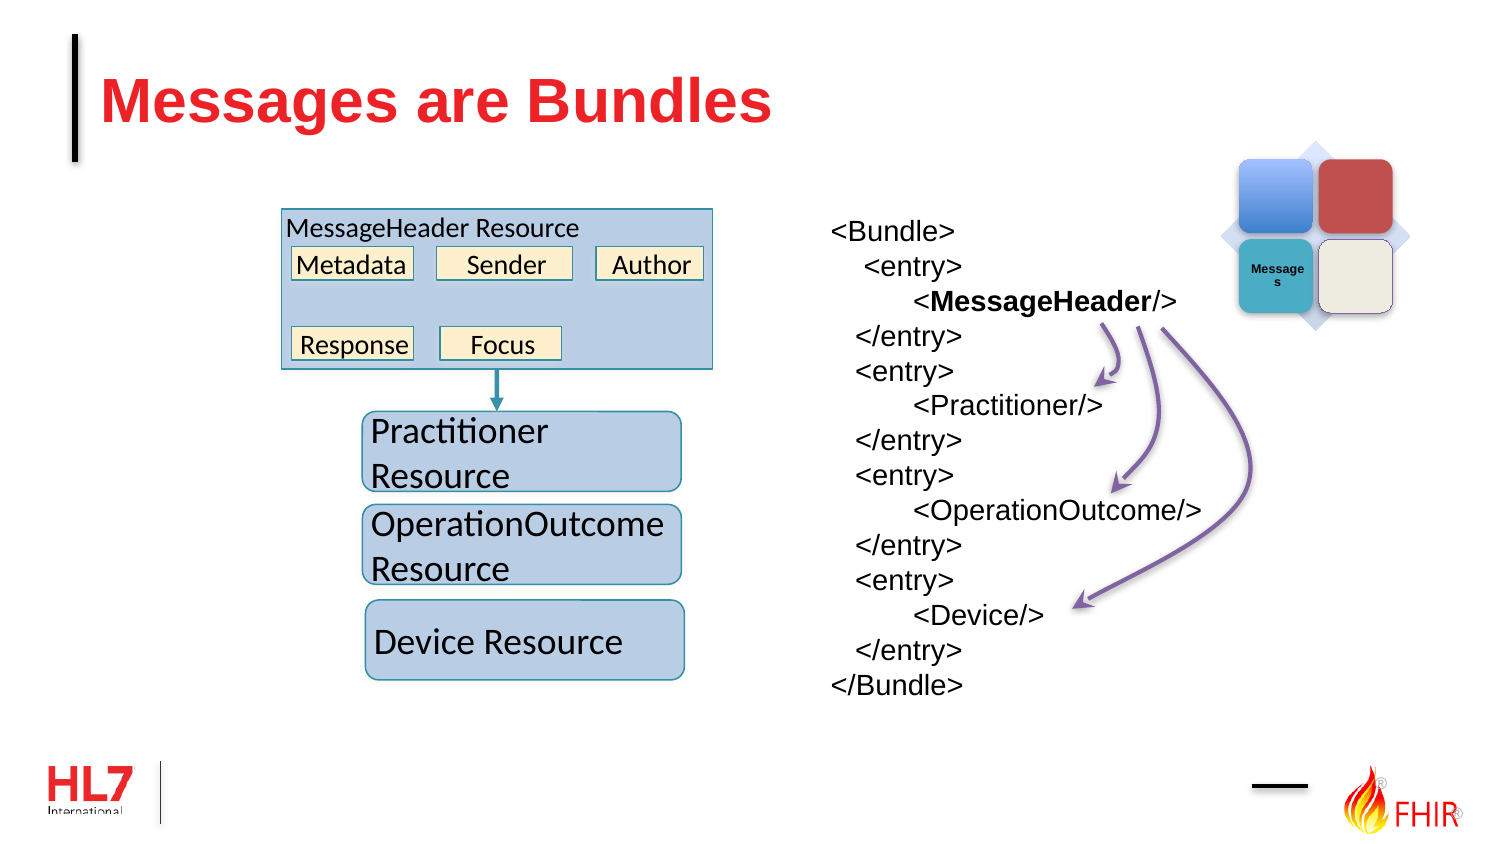

# Messages are Bundles

Messages

<Bundle>
    <entry>
          <MessageHeader/>
   </entry>
   <entry>
          <Practitioner/>
   </entry>
   <entry>
          <OperationOutcome/>
   </entry>
   <entry>
          <Device/>
   </entry>
</Bundle>
MessageHeader Resource
Metadata
Sender
Author

Response
Focus

Practitioner Resource
OperationOutcome
Resource
Device Resource